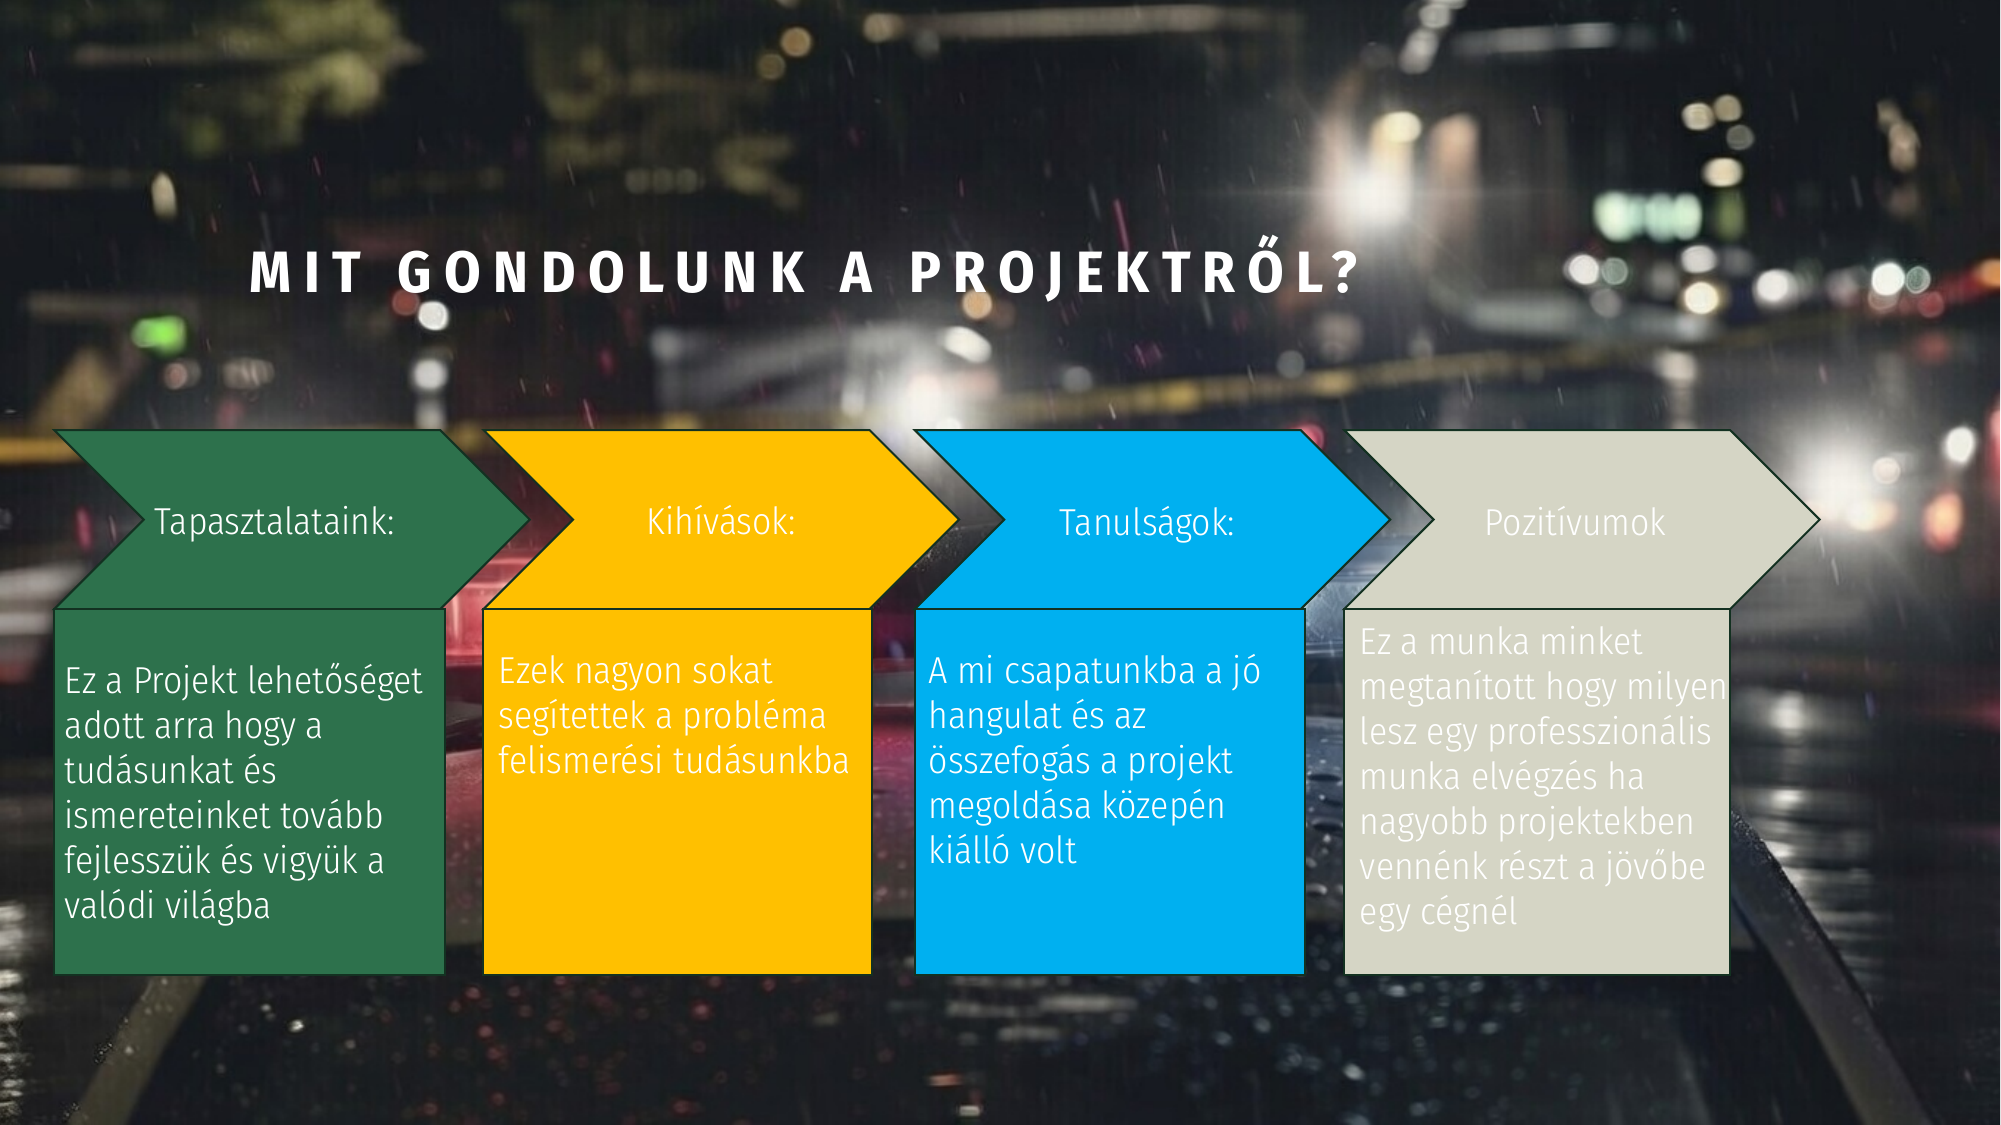

# Mit gondolunk a projektről?

Kihívások:

Tapasztalataink:
Pozitívumok
Tanulságok:

Ez a munka minket megtanított hogy milyen lesz egy professzionális munka elvégzés ha nagyobb projektekben vennénk részt a jövőbe egy cégnél
A mi csapatunkba a jó hangulat és az összefogás a projekt megoldása közepén kiálló volt
Ezek nagyon sokat segítettek a probléma felismerési tudásunkba
Ez a Projekt lehetőséget adott arra hogy a tudásunkat és ismereteinket tovább fejlesszük és vigyük a valódi világba